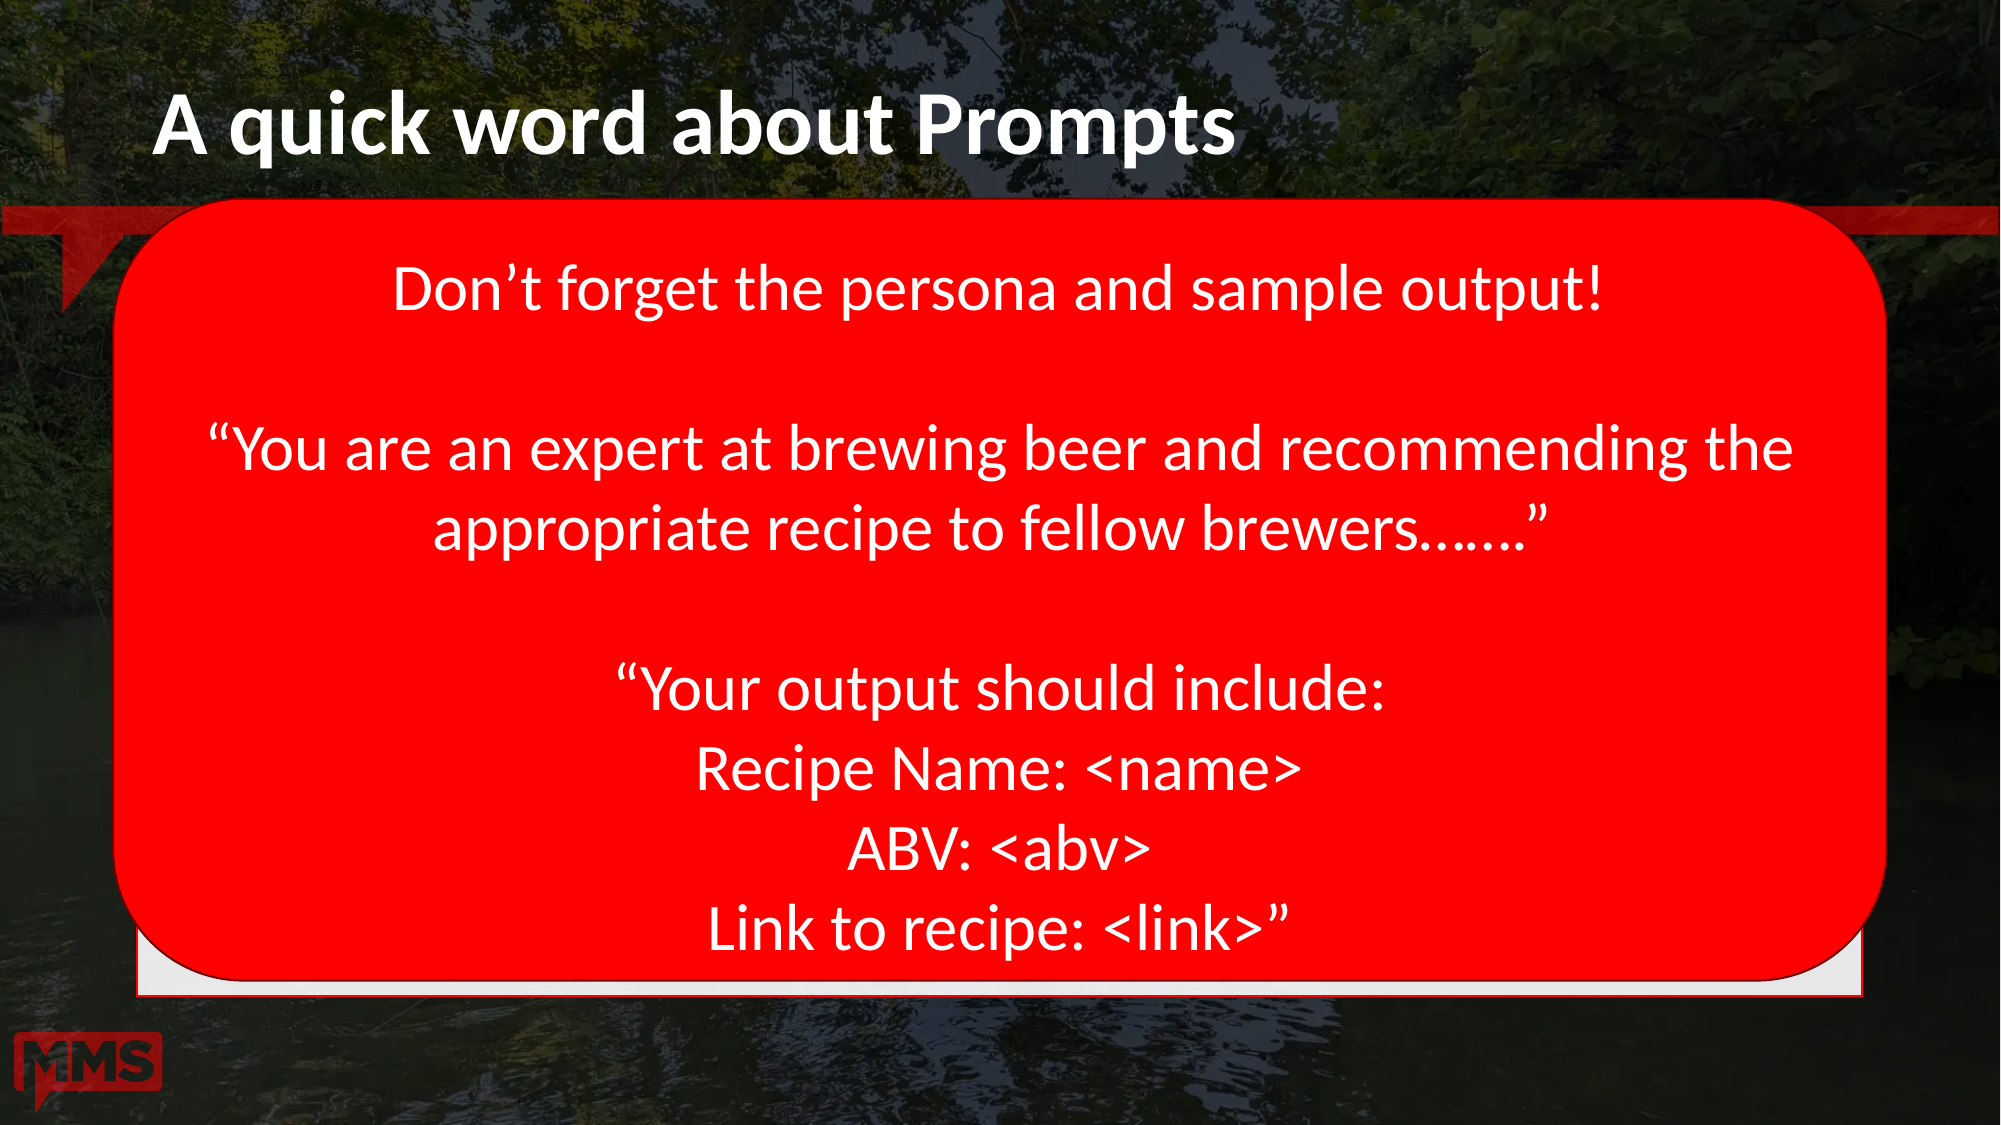

# A quick word about Prompts
Don’t forget the persona and sample output!

“You are an expert at brewing beer and recommending the appropriate recipe to fellow brewers…….”

“Your output should include:
Recipe Name: <name>
ABV: <abv>
Link to recipe: <link>”
Describe the types of AI
Zero-Shot
Describe the types of AI prompts like Zero-Shot
One-Shot
Describe the types of AI prompts like Zero-Shot and One-Shot
Few-Shot
Describe the types of AI prompts like Zero-Shot and One-Shot
<output from the LLM>
Describe the benefits of One-Shot over Few-Shot and why I would use either.
Chain of Thought